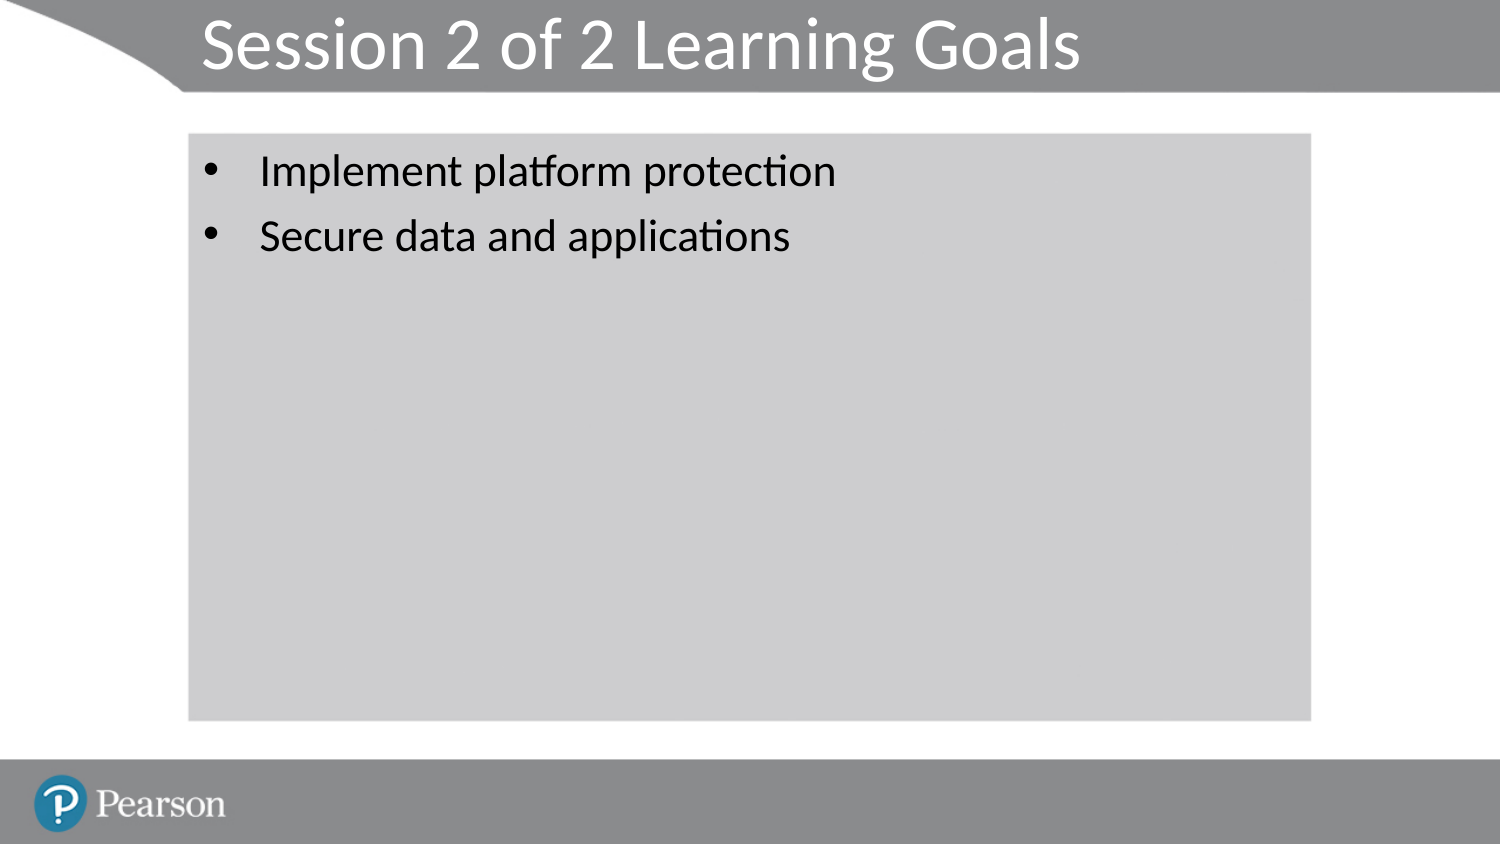

# Session 2 of 2 Learning Goals
Implement platform protection
Secure data and applications